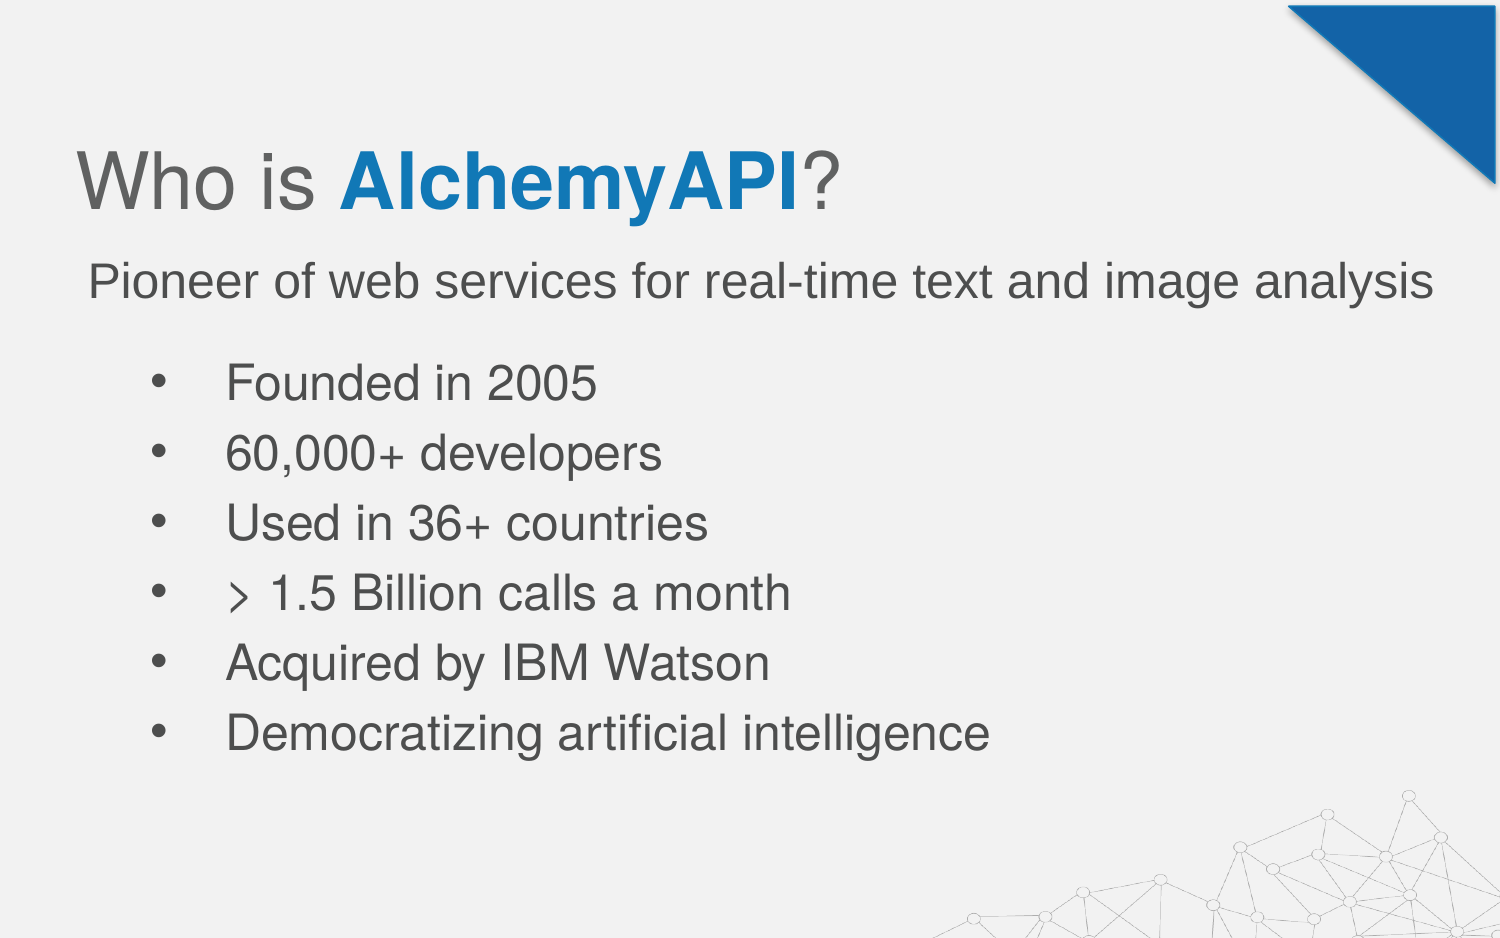

# Who is AlchemyAPI?
Pioneer of web services for real-time text and image analysis
Founded in 2005
60,000+ developers
Used in 36+ countries
> 1.5 Billion calls a month
Acquired by IBM Watson
Democratizing artificial intelligence